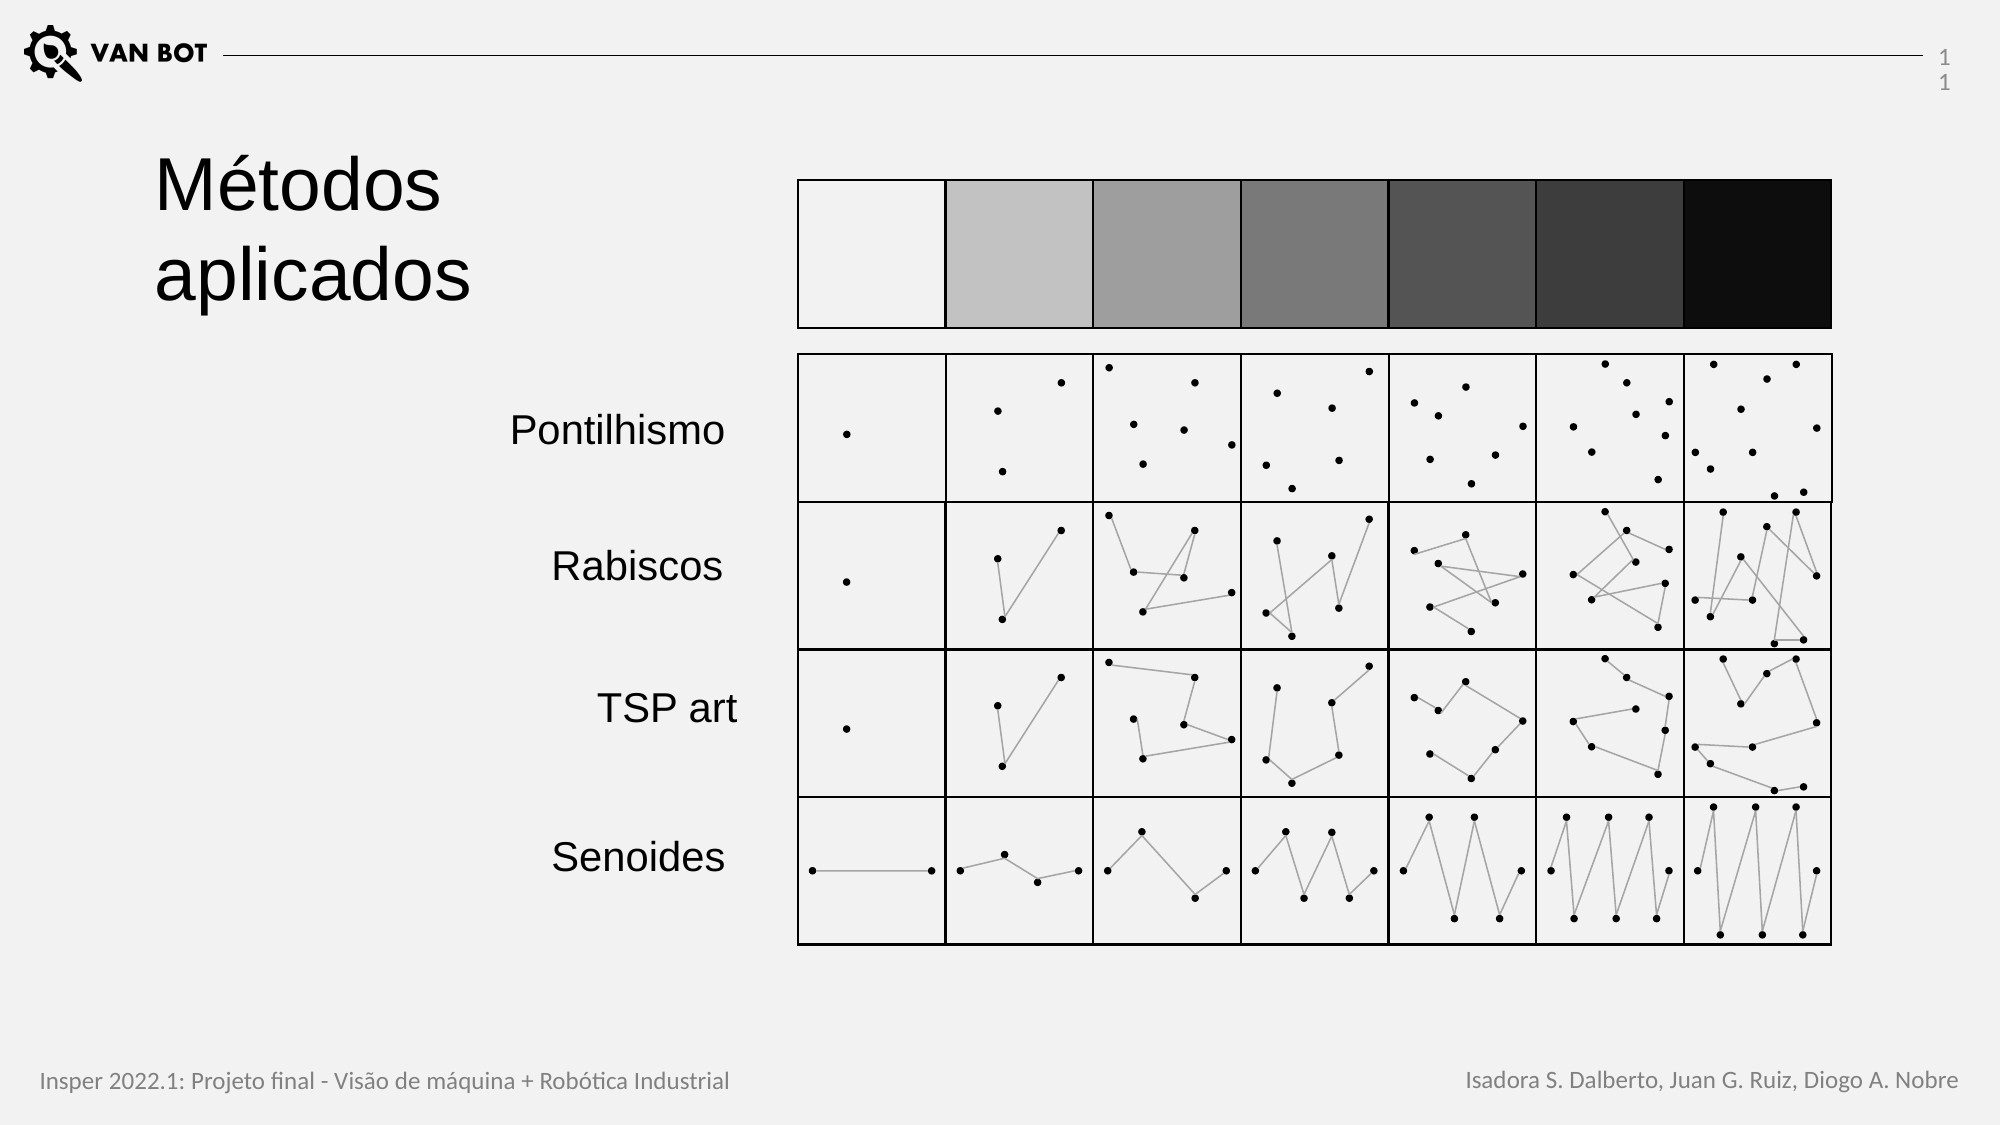

11
Métodos aplicados

Pontilhismo

Rabiscos

TSP art

Senoides